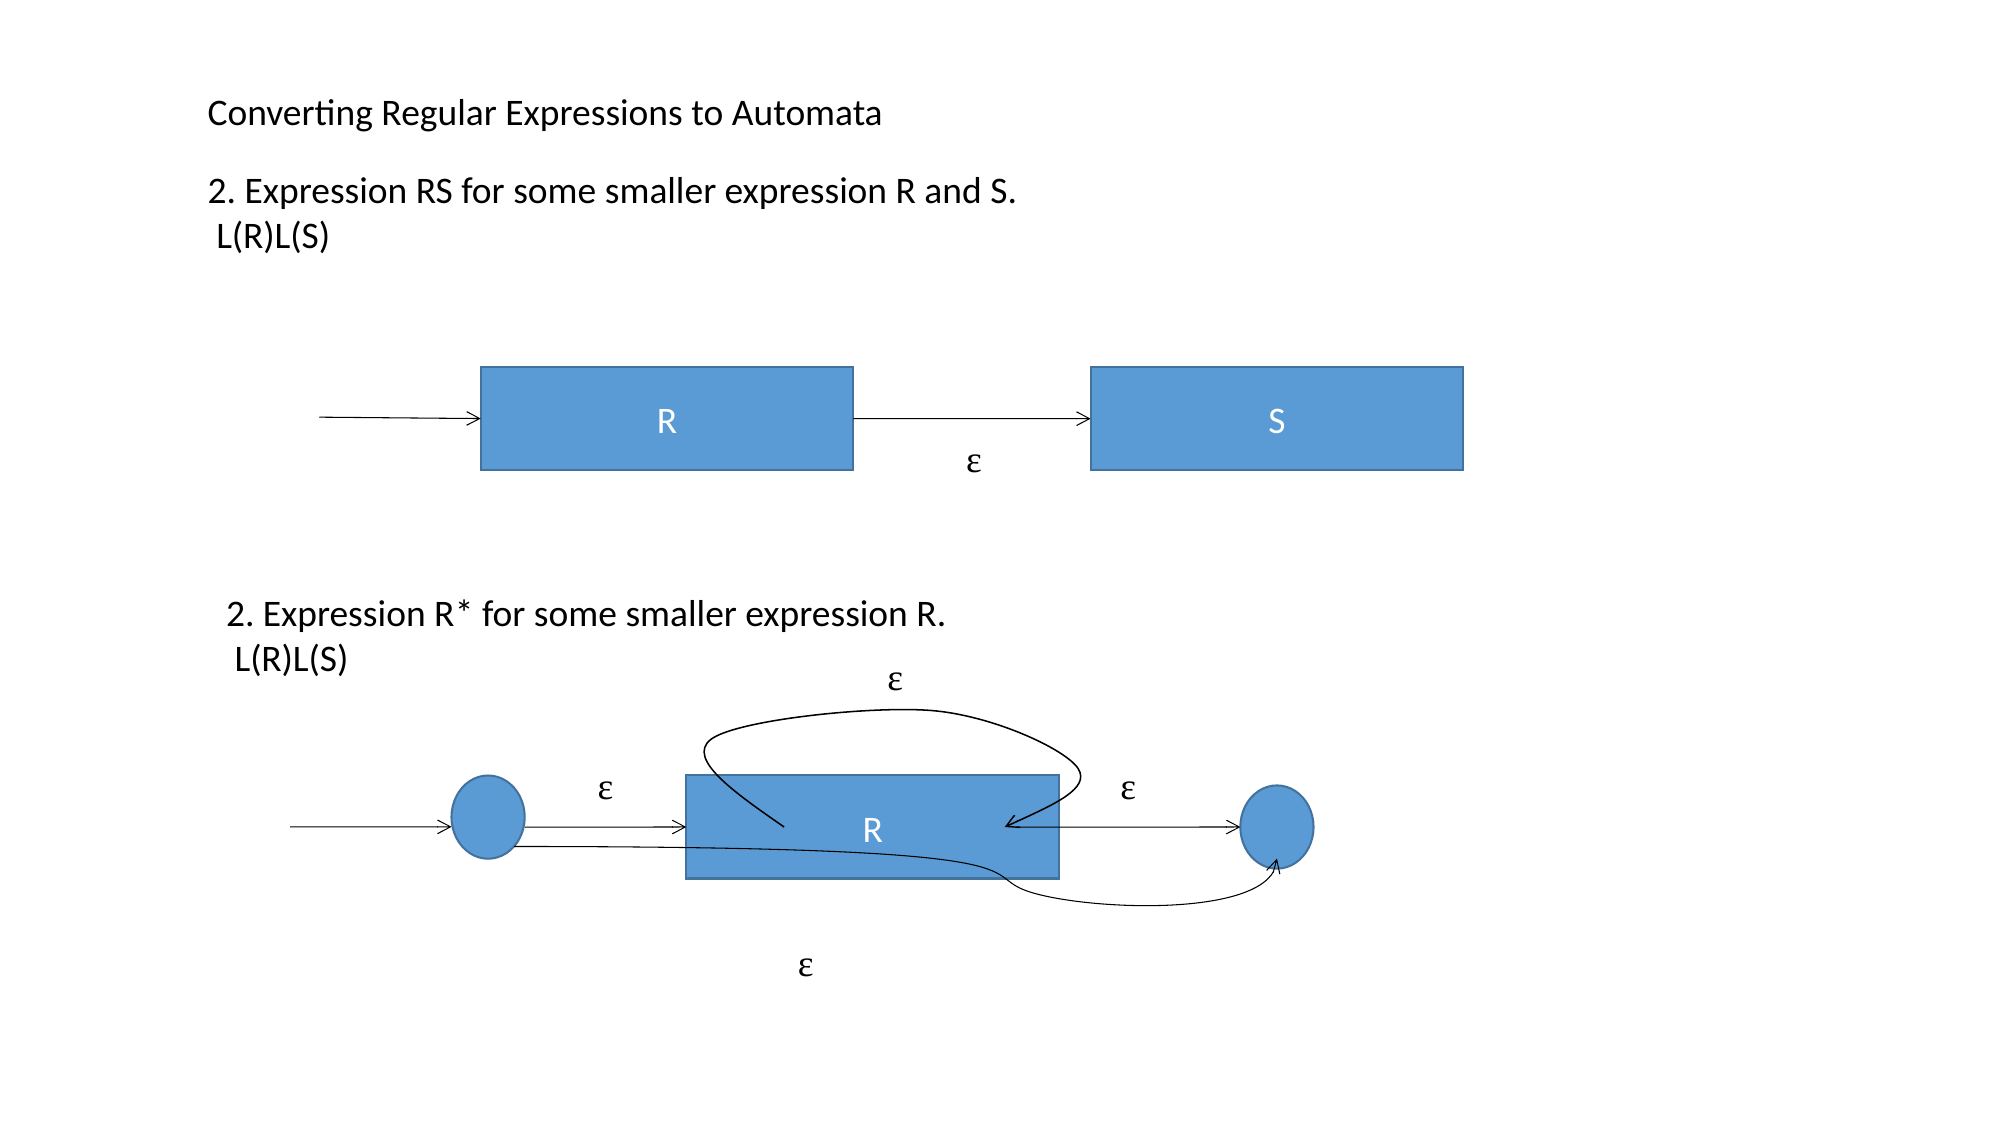

Converting Regular Expressions to Automata
2. Expression RS for some smaller expression R and S.
 L(R)L(S)

R
S
ε
2. Expression R* for some smaller expression R.
 L(R)L(S)
ε

ε
ε

R

ε